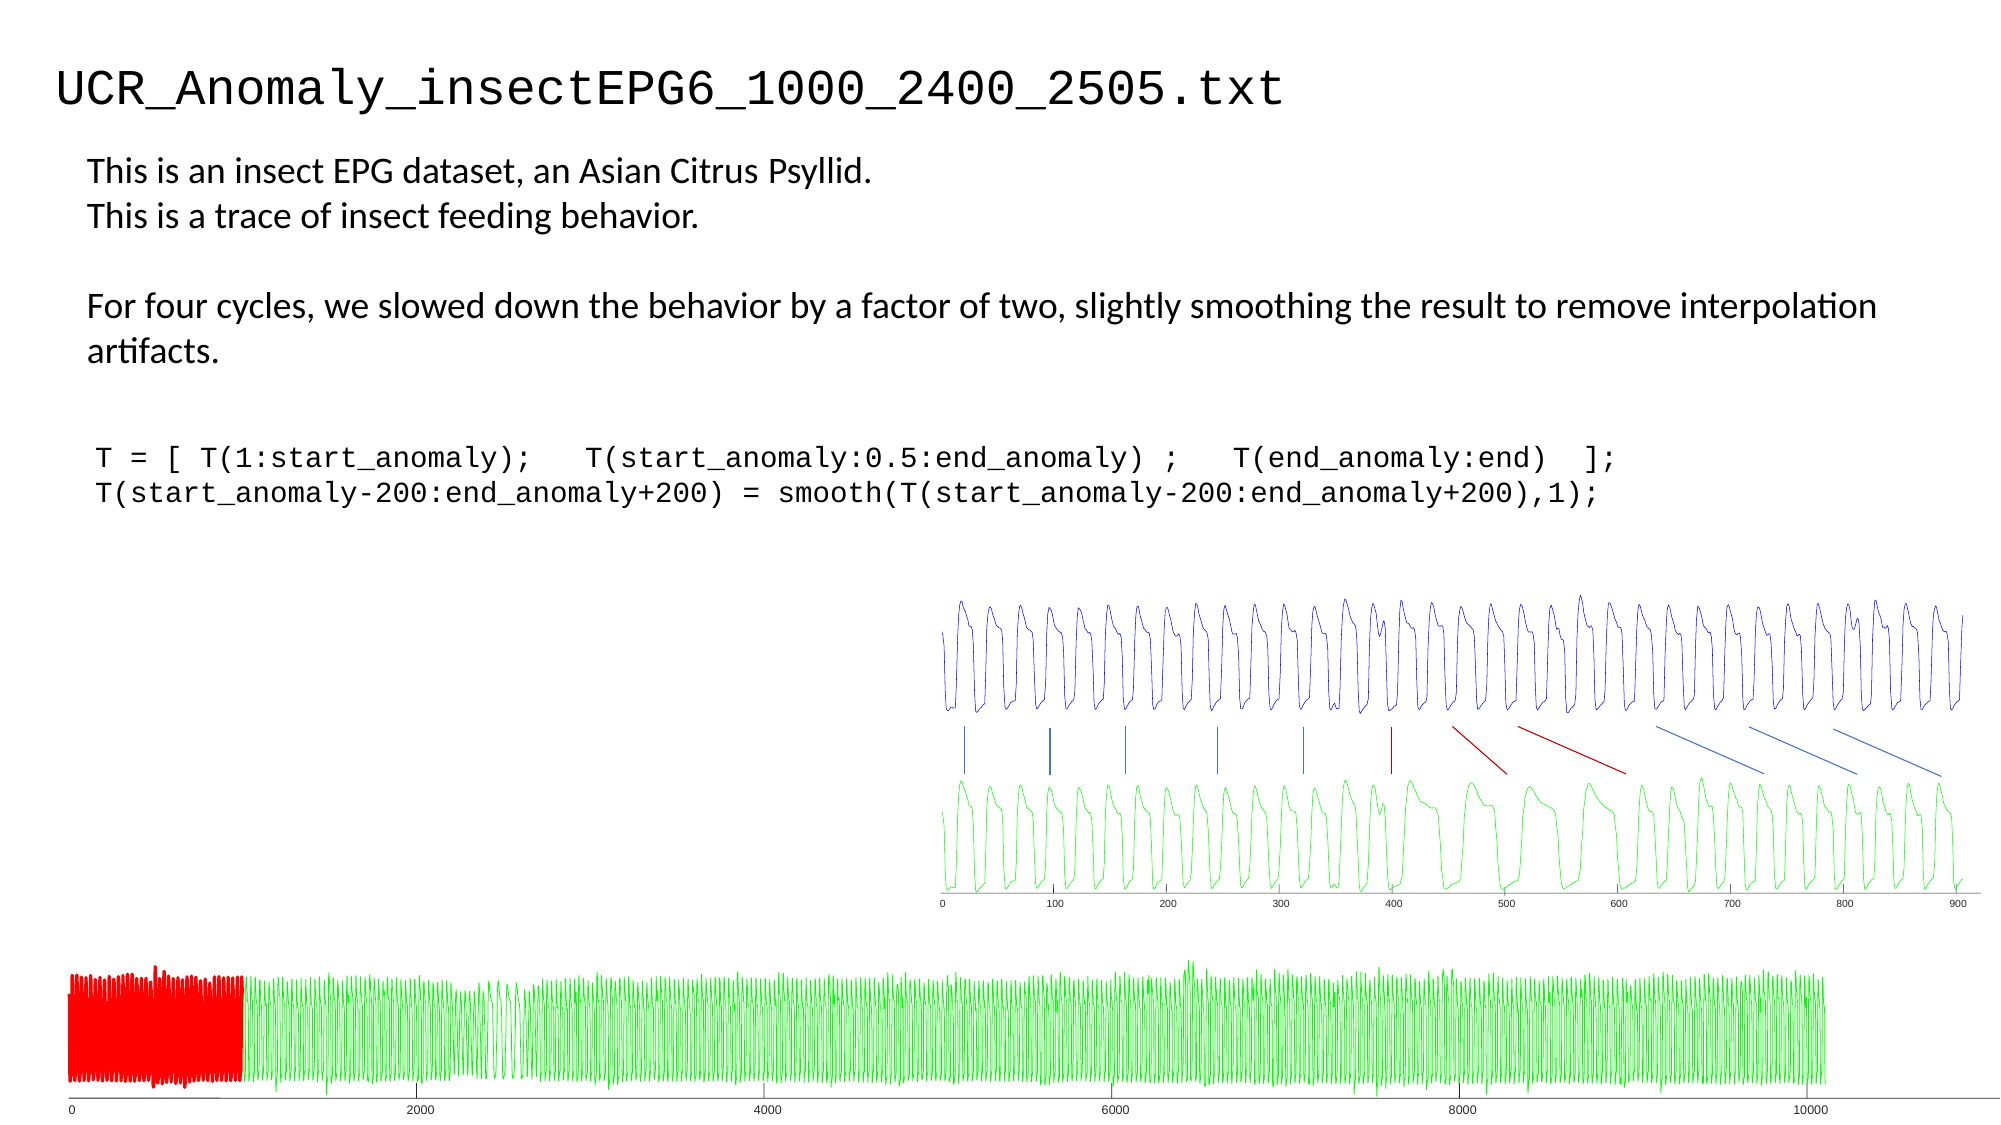

UCR_Anomaly_insectEPG6_1000_2400_2505.txt
This is an insect EPG dataset, an Asian Citrus Psyllid.
This is a trace of insect feeding behavior.

For four cycles, we slowed down the behavior by a factor of two, slightly smoothing the result to remove interpolation artifacts.
T = [ T(1:start_anomaly);   T(start_anomaly:0.5:end_anomaly) ;   T(end_anomaly:end)  ];
T(start_anomaly-200:end_anomaly+200) = smooth(T(start_anomaly-200:end_anomaly+200),1);

0
100
200
300
400
500
600
700
800
900

0
2000
4000
6000
8000
10000